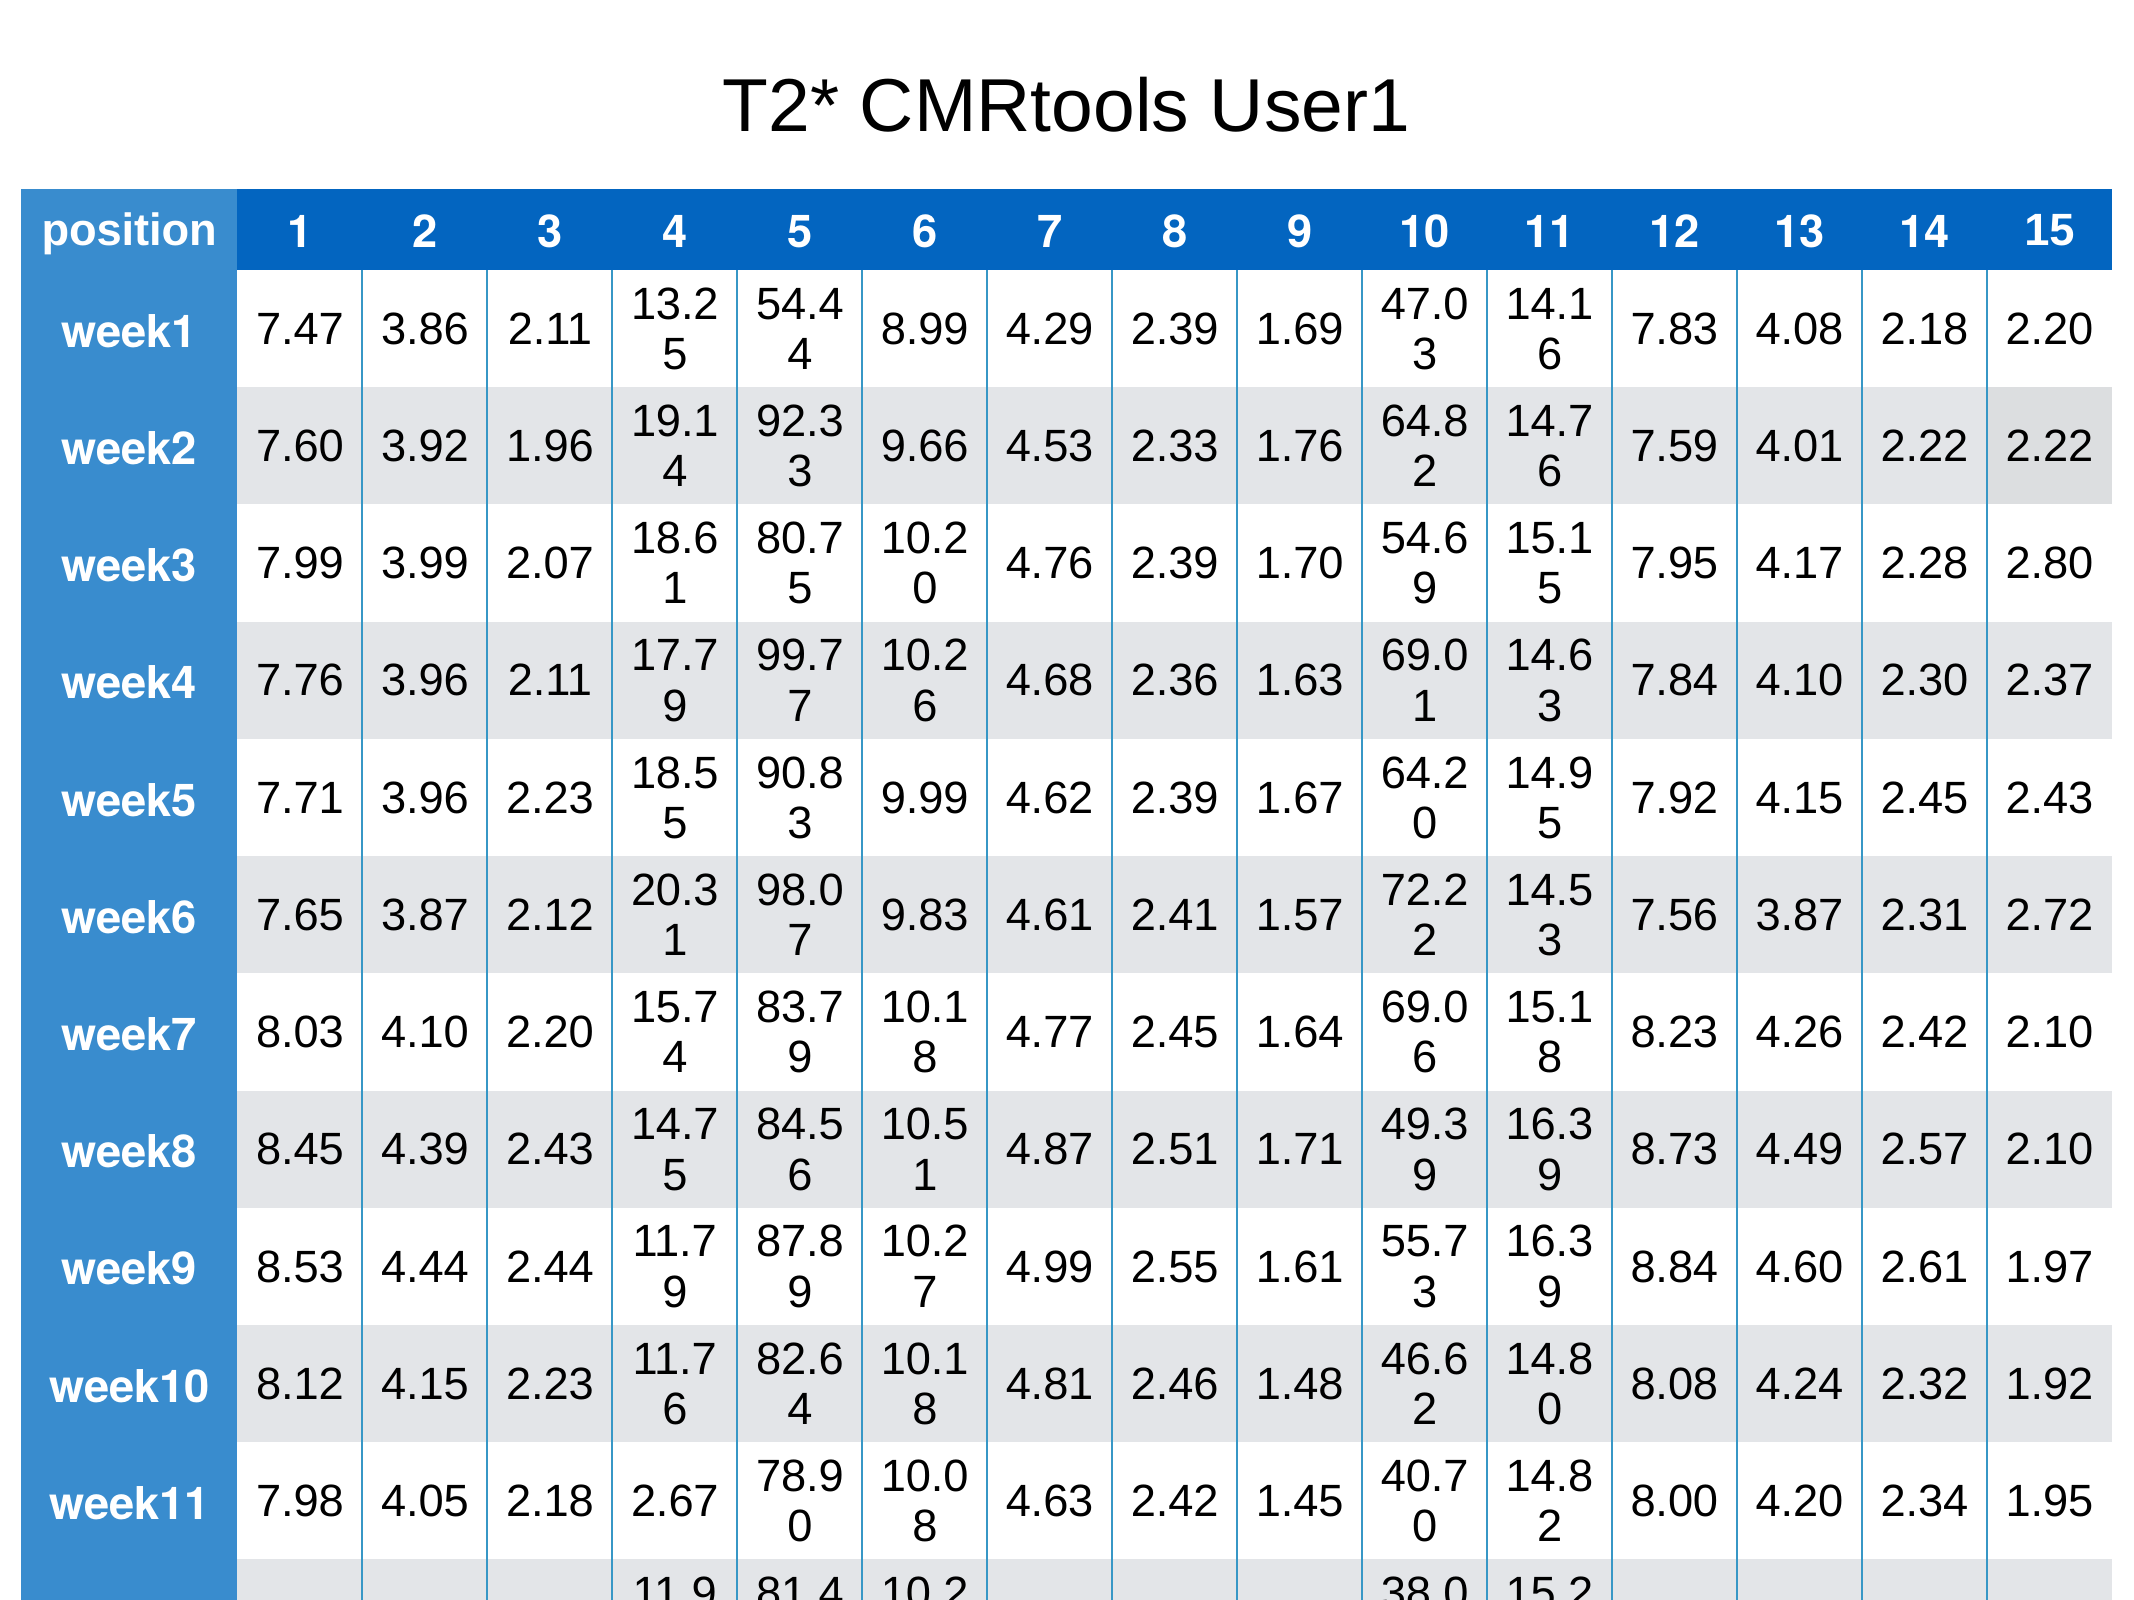

T2* CMRtools User1
| position | 1 | 2 | 3 | 4 | 5 | 6 | 7 | 8 | 9 | 10 | 11 | 12 | 13 | 14 | 15 |
| --- | --- | --- | --- | --- | --- | --- | --- | --- | --- | --- | --- | --- | --- | --- | --- |
| week1 | 7.47 | 3.86 | 2.11 | 13.25 | 54.44 | 8.99 | 4.29 | 2.39 | 1.69 | 47.03 | 14.16 | 7.83 | 4.08 | 2.18 | 2.20 |
| week2 | 7.60 | 3.92 | 1.96 | 19.14 | 92.33 | 9.66 | 4.53 | 2.33 | 1.76 | 64.82 | 14.76 | 7.59 | 4.01 | 2.22 | 2.22 |
| week3 | 7.99 | 3.99 | 2.07 | 18.61 | 80.75 | 10.20 | 4.76 | 2.39 | 1.70 | 54.69 | 15.15 | 7.95 | 4.17 | 2.28 | 2.80 |
| week4 | 7.76 | 3.96 | 2.11 | 17.79 | 99.77 | 10.26 | 4.68 | 2.36 | 1.63 | 69.01 | 14.63 | 7.84 | 4.10 | 2.30 | 2.37 |
| week5 | 7.71 | 3.96 | 2.23 | 18.55 | 90.83 | 9.99 | 4.62 | 2.39 | 1.67 | 64.20 | 14.95 | 7.92 | 4.15 | 2.45 | 2.43 |
| week6 | 7.65 | 3.87 | 2.12 | 20.31 | 98.07 | 9.83 | 4.61 | 2.41 | 1.57 | 72.22 | 14.53 | 7.56 | 3.87 | 2.31 | 2.72 |
| week7 | 8.03 | 4.10 | 2.20 | 15.74 | 83.79 | 10.18 | 4.77 | 2.45 | 1.64 | 69.06 | 15.18 | 8.23 | 4.26 | 2.42 | 2.10 |
| week8 | 8.45 | 4.39 | 2.43 | 14.75 | 84.56 | 10.51 | 4.87 | 2.51 | 1.71 | 49.39 | 16.39 | 8.73 | 4.49 | 2.57 | 2.10 |
| week9 | 8.53 | 4.44 | 2.44 | 11.79 | 87.89 | 10.27 | 4.99 | 2.55 | 1.61 | 55.73 | 16.39 | 8.84 | 4.60 | 2.61 | 1.97 |
| week10 | 8.12 | 4.15 | 2.23 | 11.76 | 82.64 | 10.18 | 4.81 | 2.46 | 1.48 | 46.62 | 14.80 | 8.08 | 4.24 | 2.32 | 1.92 |
| week11 | 7.98 | 4.05 | 2.18 | 2.67 | 78.90 | 10.08 | 4.63 | 2.42 | 1.45 | 40.70 | 14.82 | 8.00 | 4.20 | 2.34 | 1.95 |
| week12 | 8.15 | 4.17 | 2.22 | 11.90 | 81.42 | 10.27 | 4.73 | 2.43 | 1.51 | 38.04 | 15.24 | 8.16 | 4.30 | 2.33 | 1.93 |
| week13 | 7.87 | 4.14 | 2.24 | 11.95 | 60.04 | 10.41 | 4.78 | 2.63 | 1.56 | 28.21 | 15.07 | 8.07 | 4.26 | 2.37 | 2.08 |
| week14 | 7.97 | 4.18 | 2.29 | 16.89 | 106.90 | 10.57 | 4.99 | 2.66 | 1.66 | 41.03 | 15.33 | 8.20 | 4.30 | 2.53 | 2.31 |
| week15 | 7.42 | 3.86 | 2.16 | 19.12 | 90.14 | 10.17 | 4.66 | 2.57 | 1.48 | 49.62 | 14.01 | 7.41 | 3.85 | 2.30 | 2.60 |